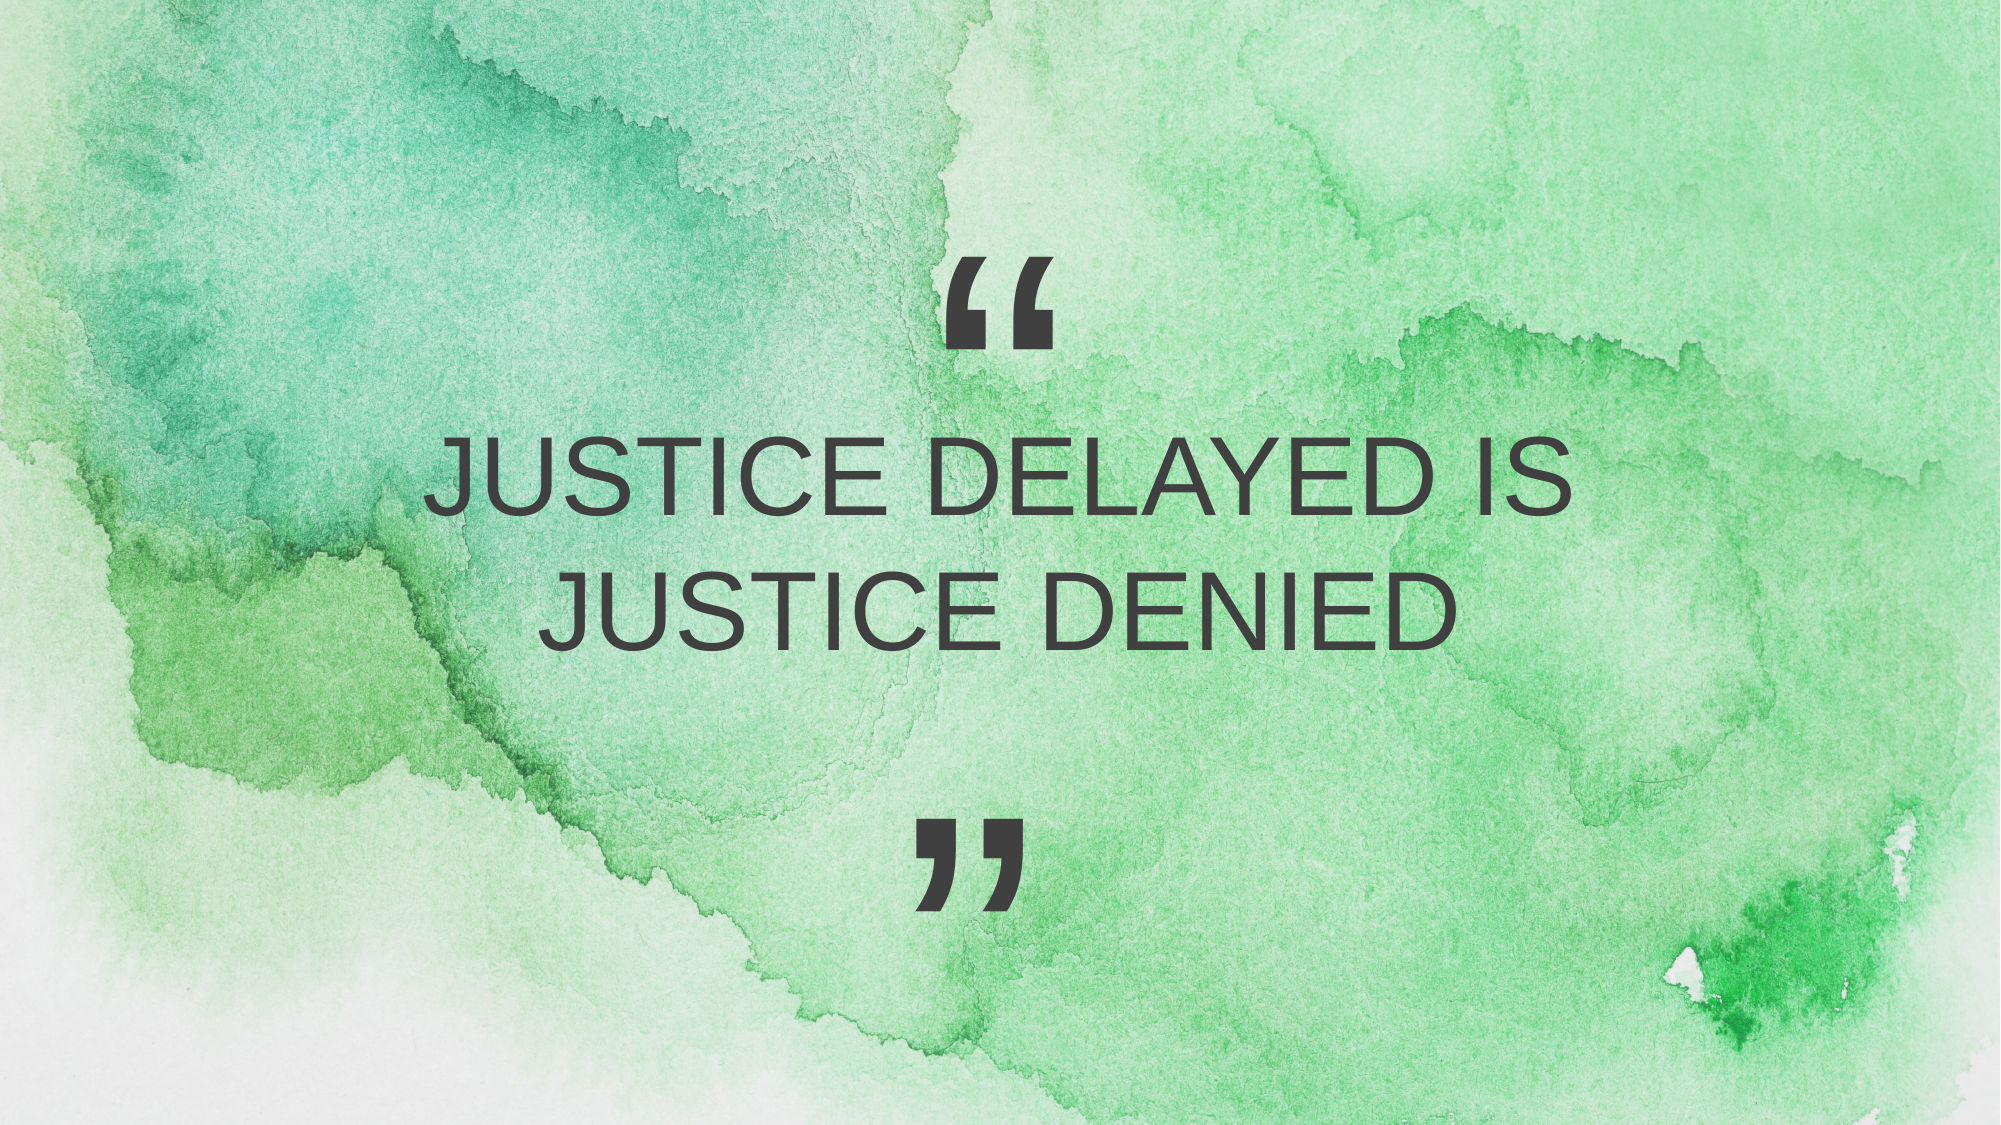

“
JUSTICE DELAYED IS JUSTICE DENIED
”